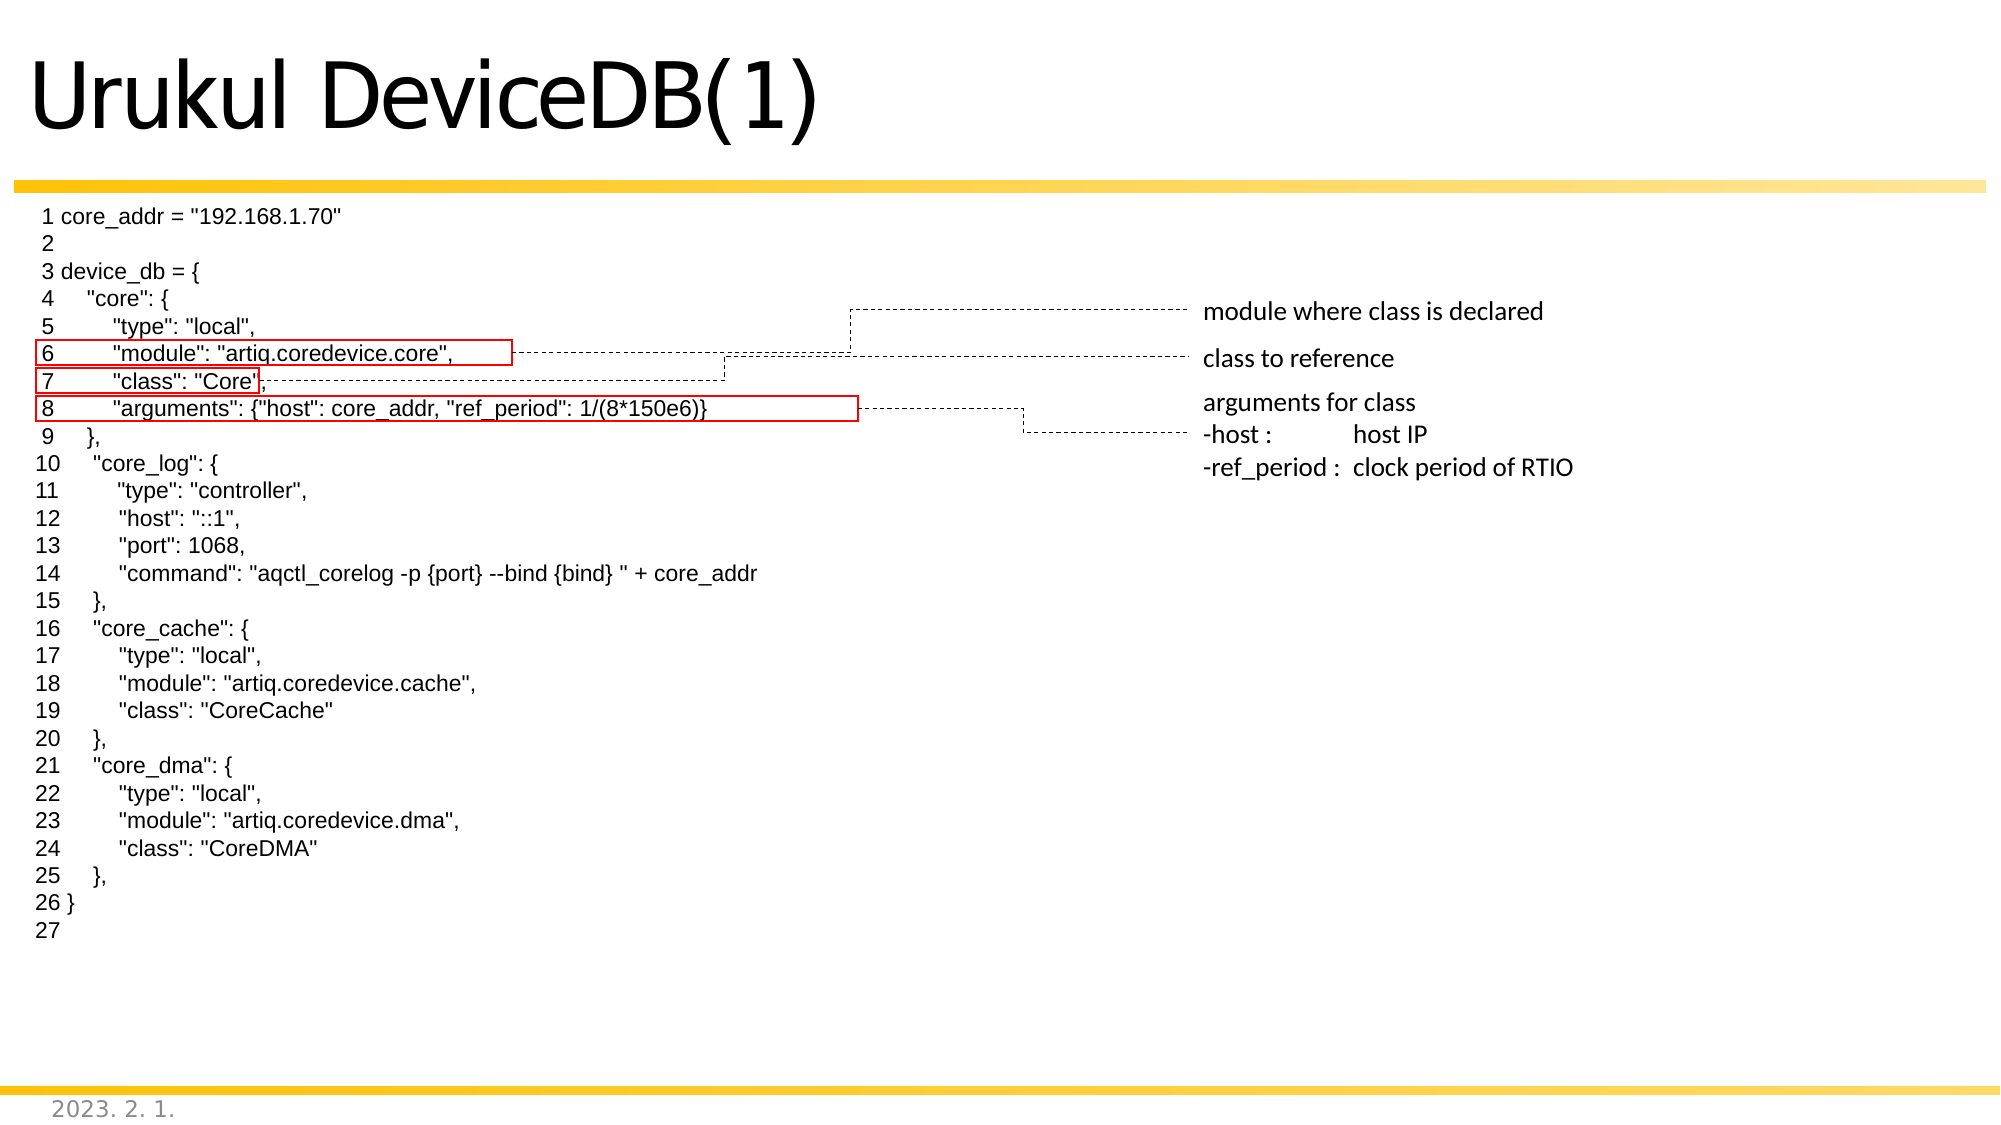

# Urukul DeviceDB(1)
  1 core_addr = "192.168.1.70"
  2
  3 device_db = {
  4     "core": {
  5         "type": "local",
  6         "module": "artiq.coredevice.core",
  7         "class": "Core",
  8         "arguments": {"host": core_addr, "ref_period": 1/(8*150e6)}
  9     },
 10     "core_log": {
 11         "type": "controller",
 12         "host": "::1",
 13         "port": 1068,
 14         "command": "aqctl_corelog -p {port} --bind {bind} " + core_addr
 15     },
 16     "core_cache": {
 17         "type": "local",
 18         "module": "artiq.coredevice.cache",
 19         "class": "CoreCache"
 20     },
 21     "core_dma": {
 22         "type": "local",
 23         "module": "artiq.coredevice.dma",
 24         "class": "CoreDMA"
 25     },
 26 }
 27

module where class is declared
class to reference

arguments for class
-host : 	host IP
-ref_period : 	clock period of RTIO

2023. 2. 1.